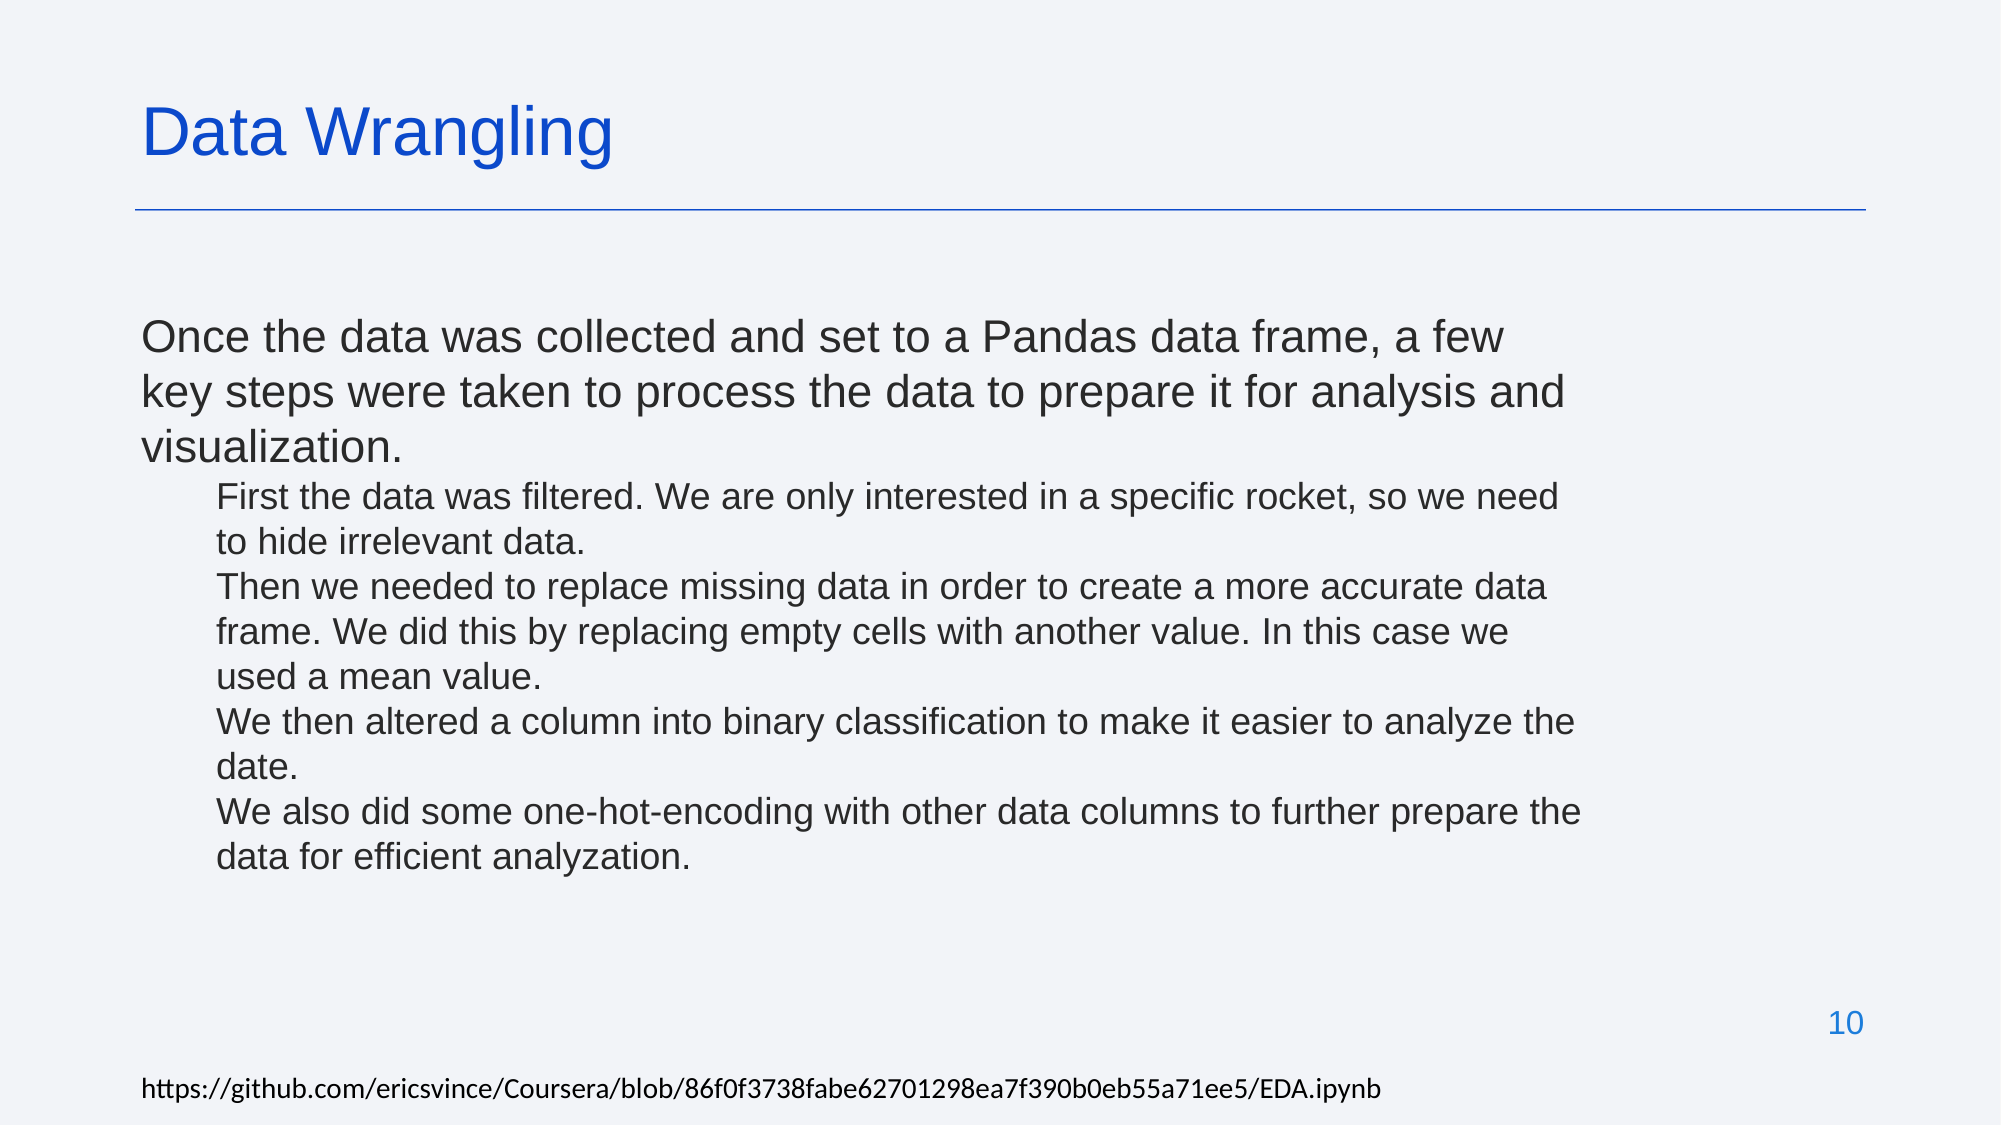

Data Wrangling
Once the data was collected and set to a Pandas data frame, a few key steps were taken to process the data to prepare it for analysis and visualization.
First the data was filtered. We are only interested in a specific rocket, so we need to hide irrelevant data.
Then we needed to replace missing data in order to create a more accurate data frame. We did this by replacing empty cells with another value. In this case we used a mean value.
We then altered a column into binary classification to make it easier to analyze the date.
We also did some one-hot-encoding with other data columns to further prepare the data for efficient analyzation.

10
https://github.com/ericsvince/Coursera/blob/86f0f3738fabe62701298ea7f390b0eb55a71ee5/EDA.ipynb